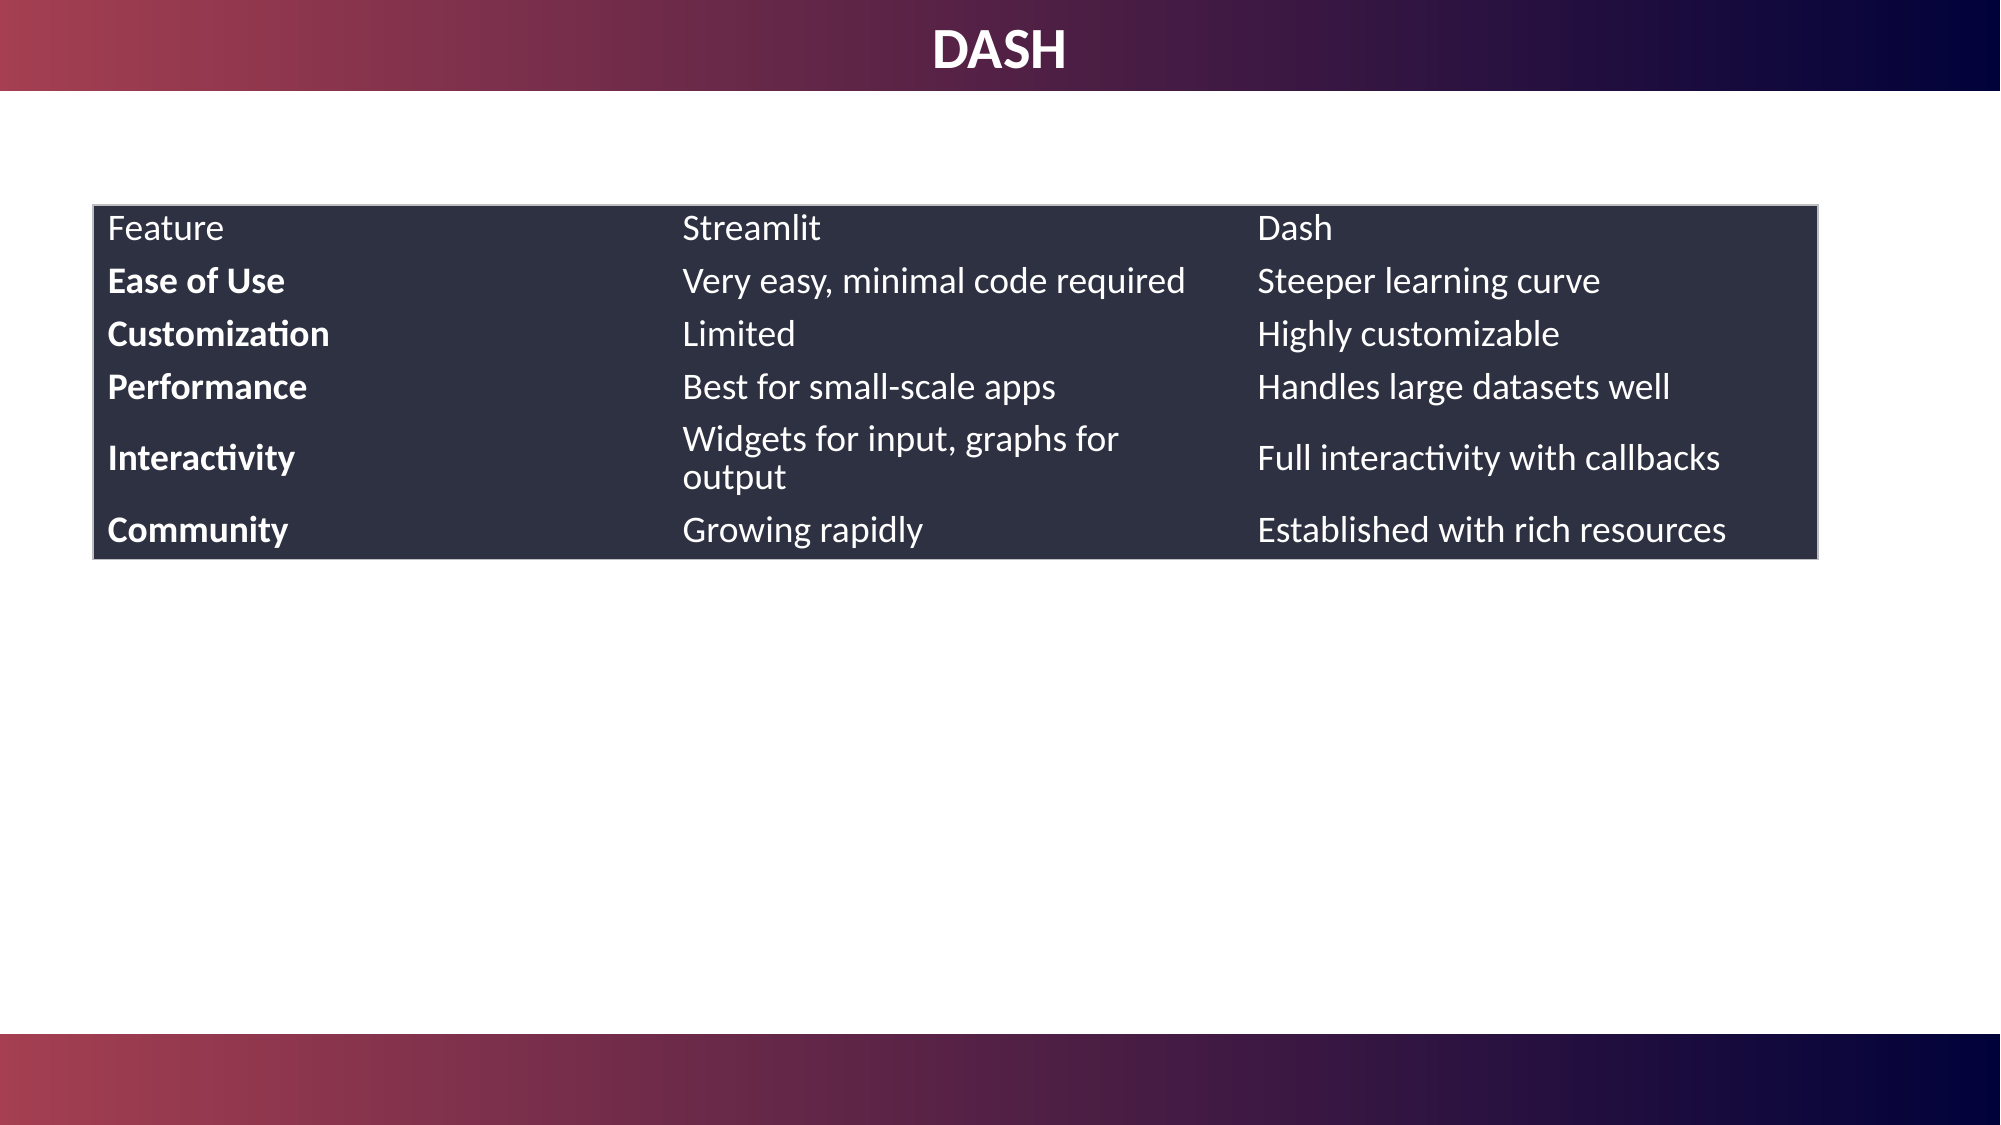

DASH
| Feature | Streamlit | Dash |
| --- | --- | --- |
| Ease of Use | Very easy, minimal code required | Steeper learning curve |
| Customization | Limited | Highly customizable |
| Performance | Best for small-scale apps | Handles large datasets well |
| Interactivity | Widgets for input, graphs for output | Full interactivity with callbacks |
| Community | Growing rapidly | Established with rich resources |